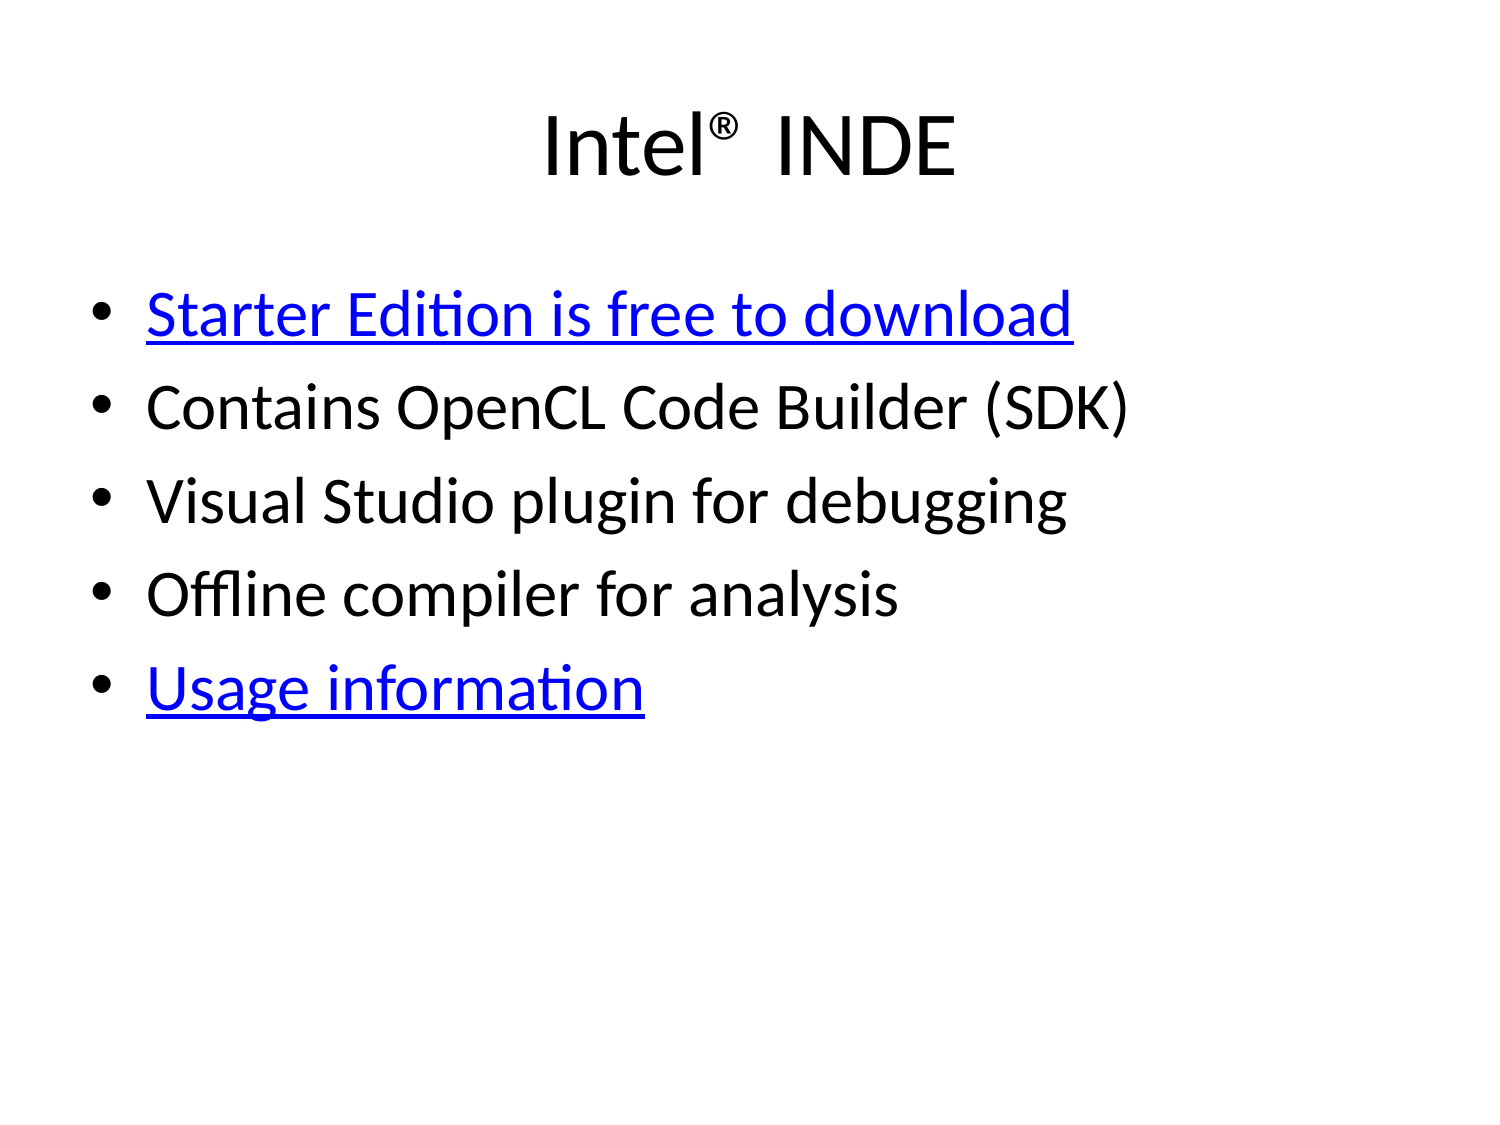

# Intel® INDE
Starter Edition is free to download
Contains OpenCL Code Builder (SDK)
Visual Studio plugin for debugging
Offline compiler for analysis
Usage information